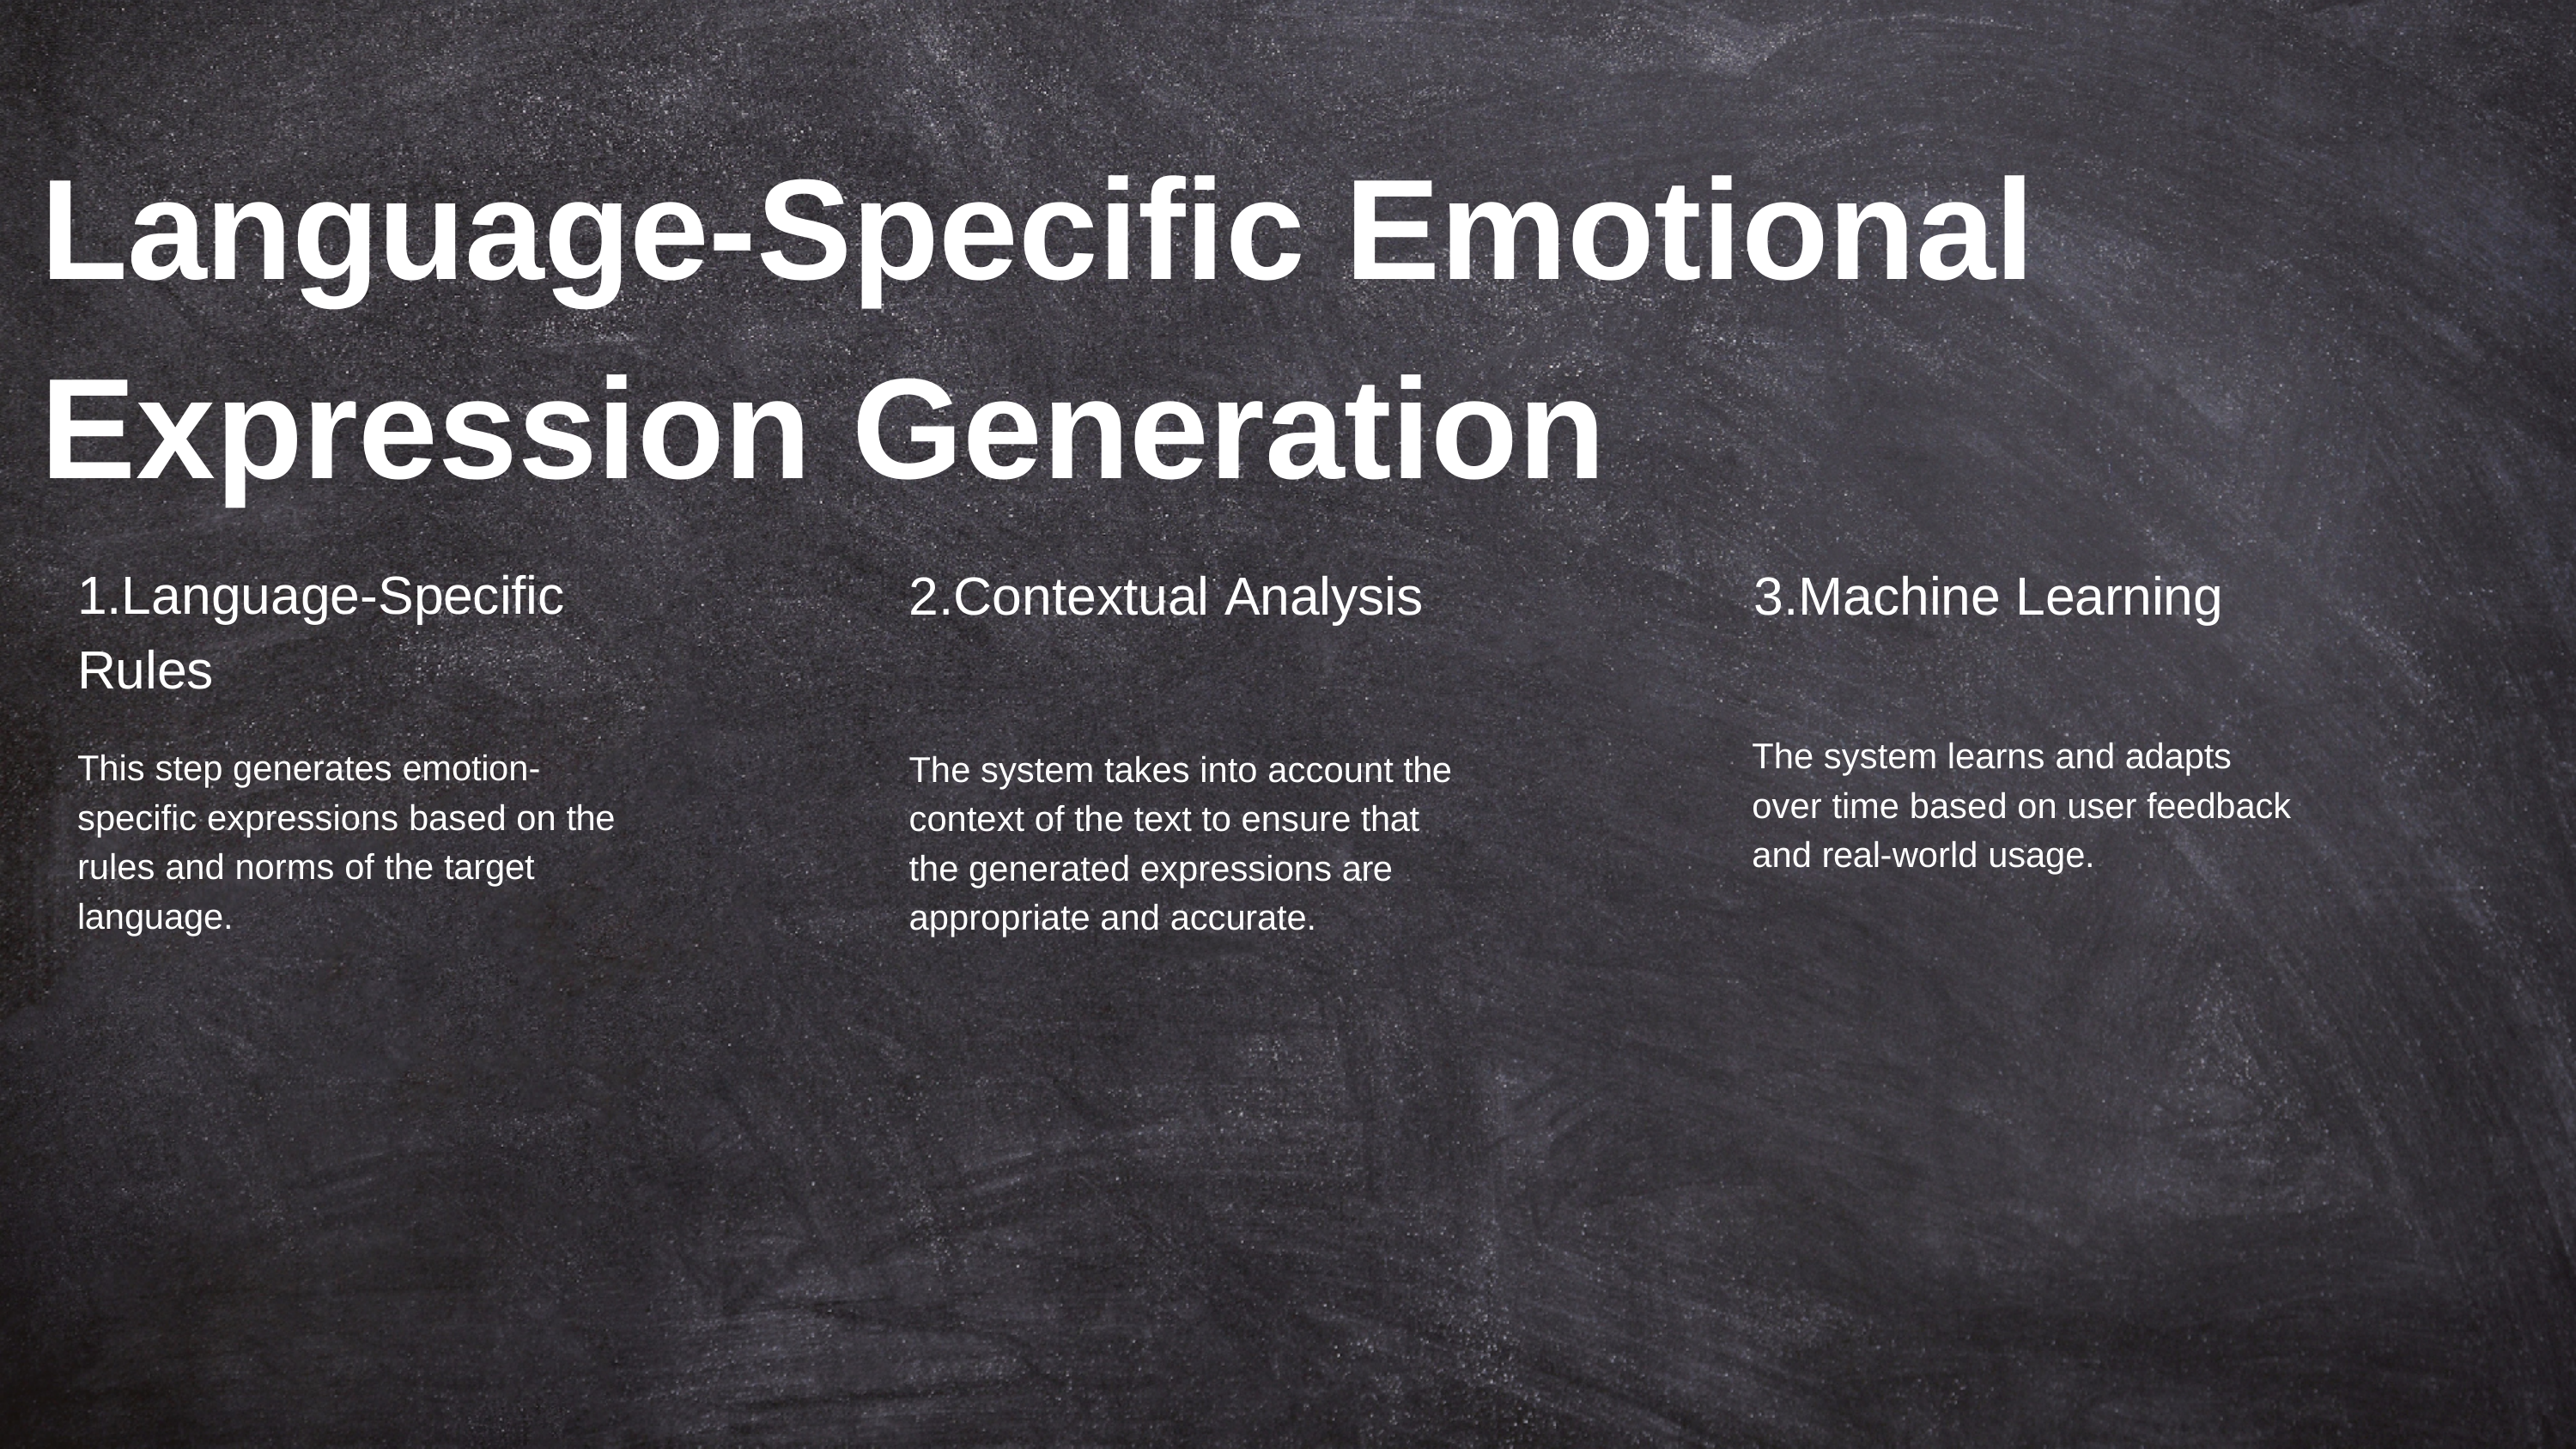

# Language-Specific Emotional Expression Generation
1.Language-Specific Rules
This step generates emotion- specific expressions based on the rules and norms of the target language.
2.Contextual Analysis	3.Machine Learning
The system learns and adapts over time based on user feedback and real-world usage.
The system takes into account the context of the text to ensure that the generated expressions are appropriate and accurate.